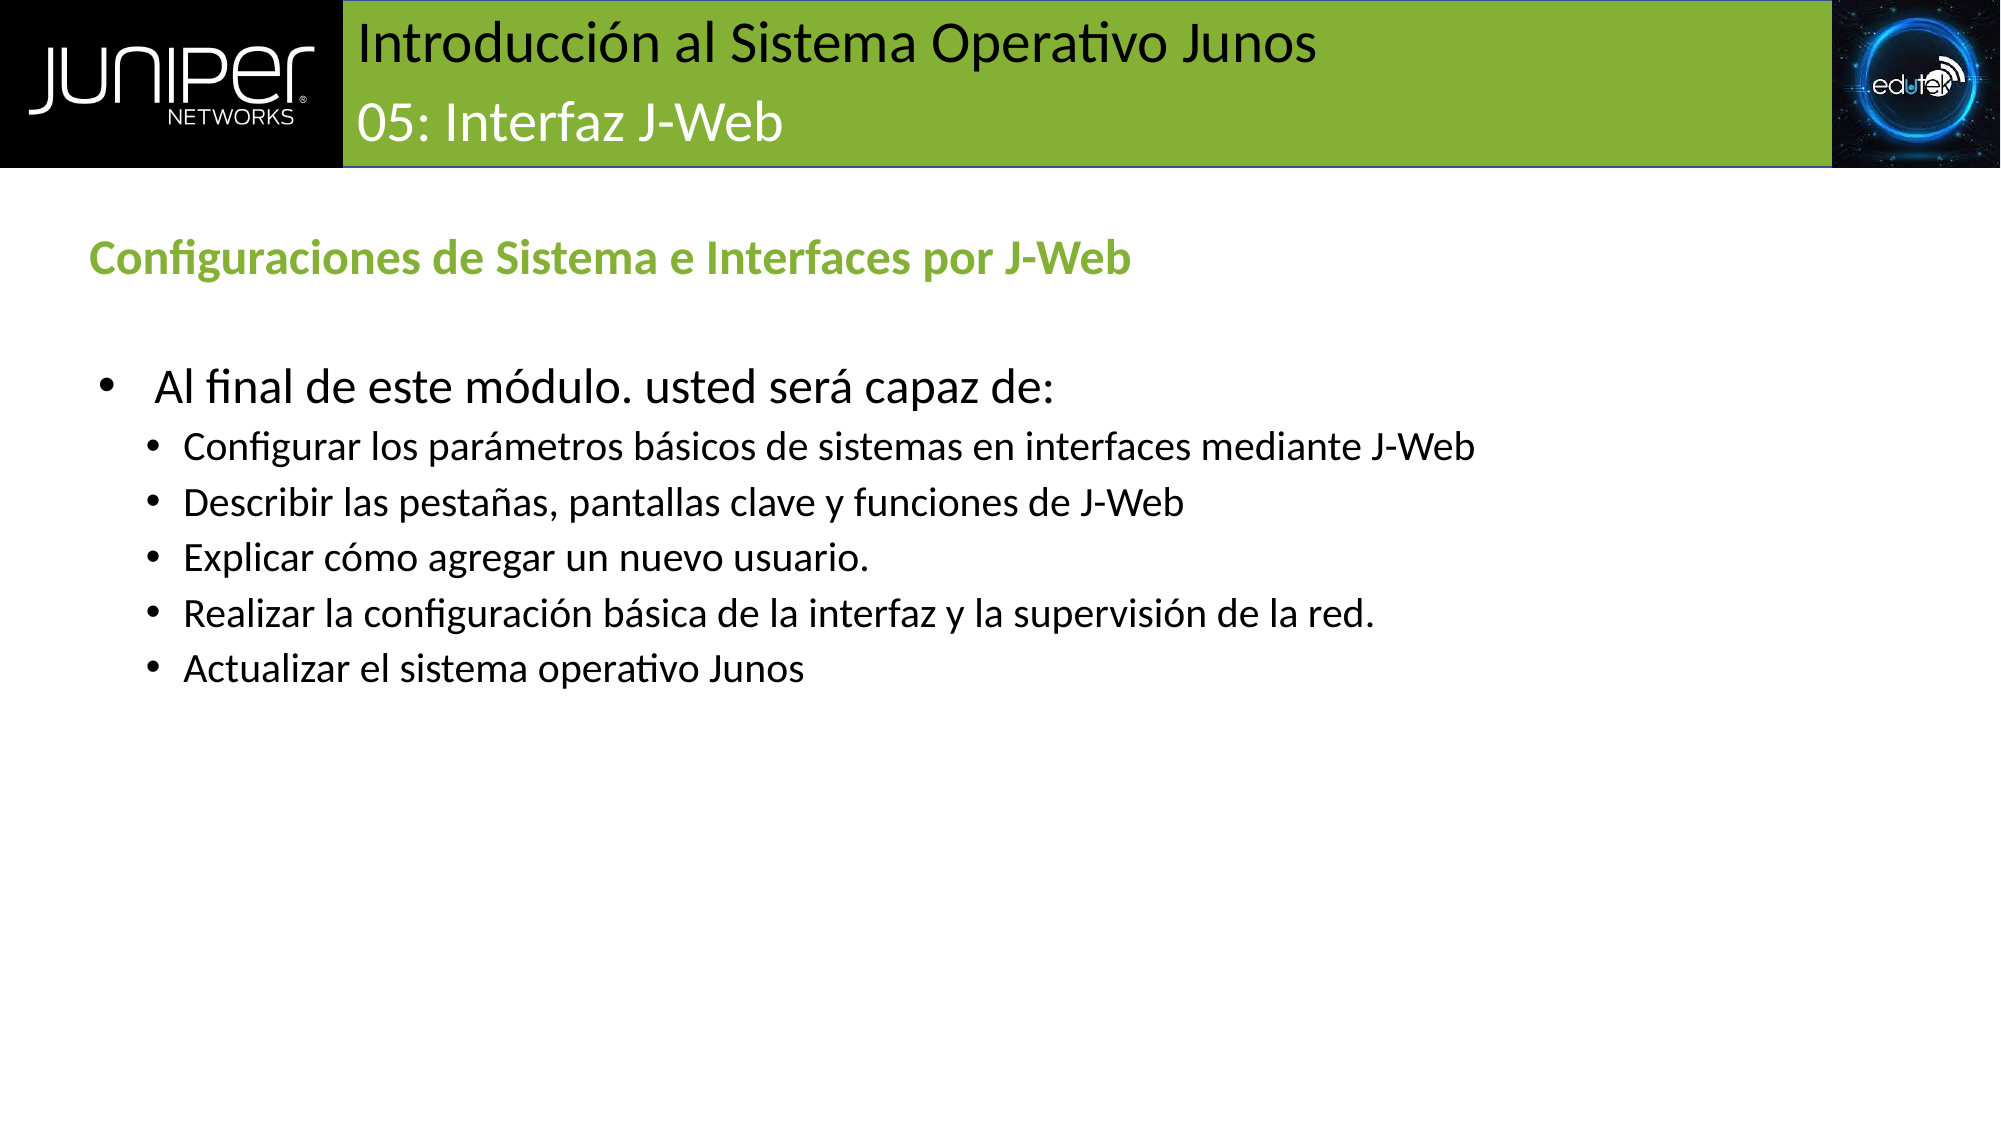

# Introducción al Sistema Operativo Junos
05: Interfaz J-Web
Configuraciones de Sistema e Interfaces por J-Web

Al final de este módulo. usted será capaz de:
Configurar los parámetros básicos de sistemas en interfaces mediante J-Web
Describir las pestañas, pantallas clave y funciones de J-Web
Explicar cómo agregar un nuevo usuario.
Realizar la configuración básica de la interfaz y la supervisión de la red.
Actualizar el sistema operativo Junos